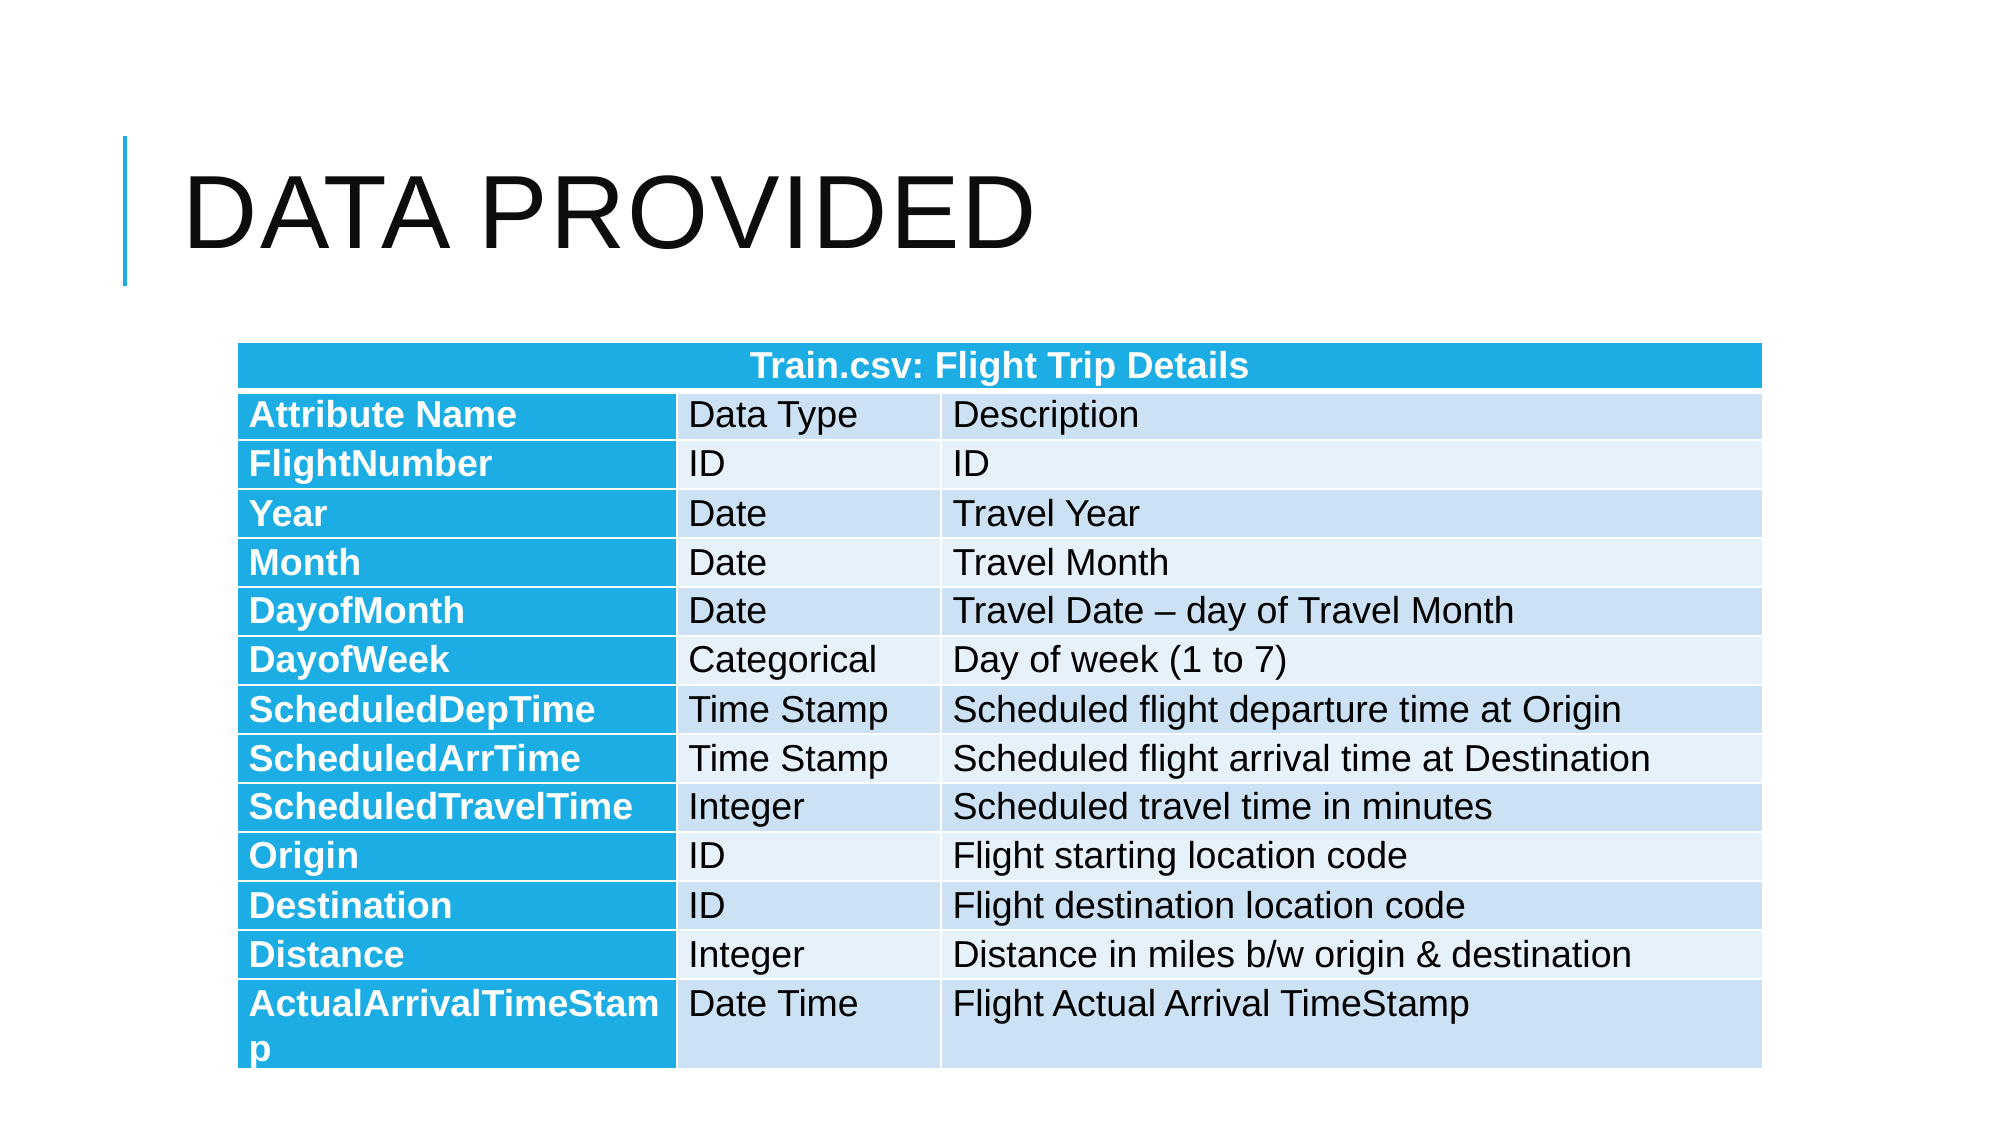

# Data provided
| Train.csv: Flight Trip Details |  |  |
| --- | --- | --- |
| Attribute Name | Data Type | Description |
| FlightNumber | ID | ID |
| Year | Date | Travel Year |
| Month | Date | Travel Month |
| DayofMonth | Date | Travel Date – day of Travel Month |
| DayofWeek | Categorical | Day of week (1 to 7) |
| ScheduledDepTime | Time Stamp | Scheduled flight departure time at Origin |
| ScheduledArrTime | Time Stamp | Scheduled flight arrival time at Destination |
| ScheduledTravelTime | Integer | Scheduled travel time in minutes |
| Origin | ID | Flight starting location code |
| Destination | ID | Flight destination location code |
| Distance | Integer | Distance in miles b/w origin & destination |
| ActualArrivalTimeStamp | Date Time | Flight Actual Arrival TimeStamp |